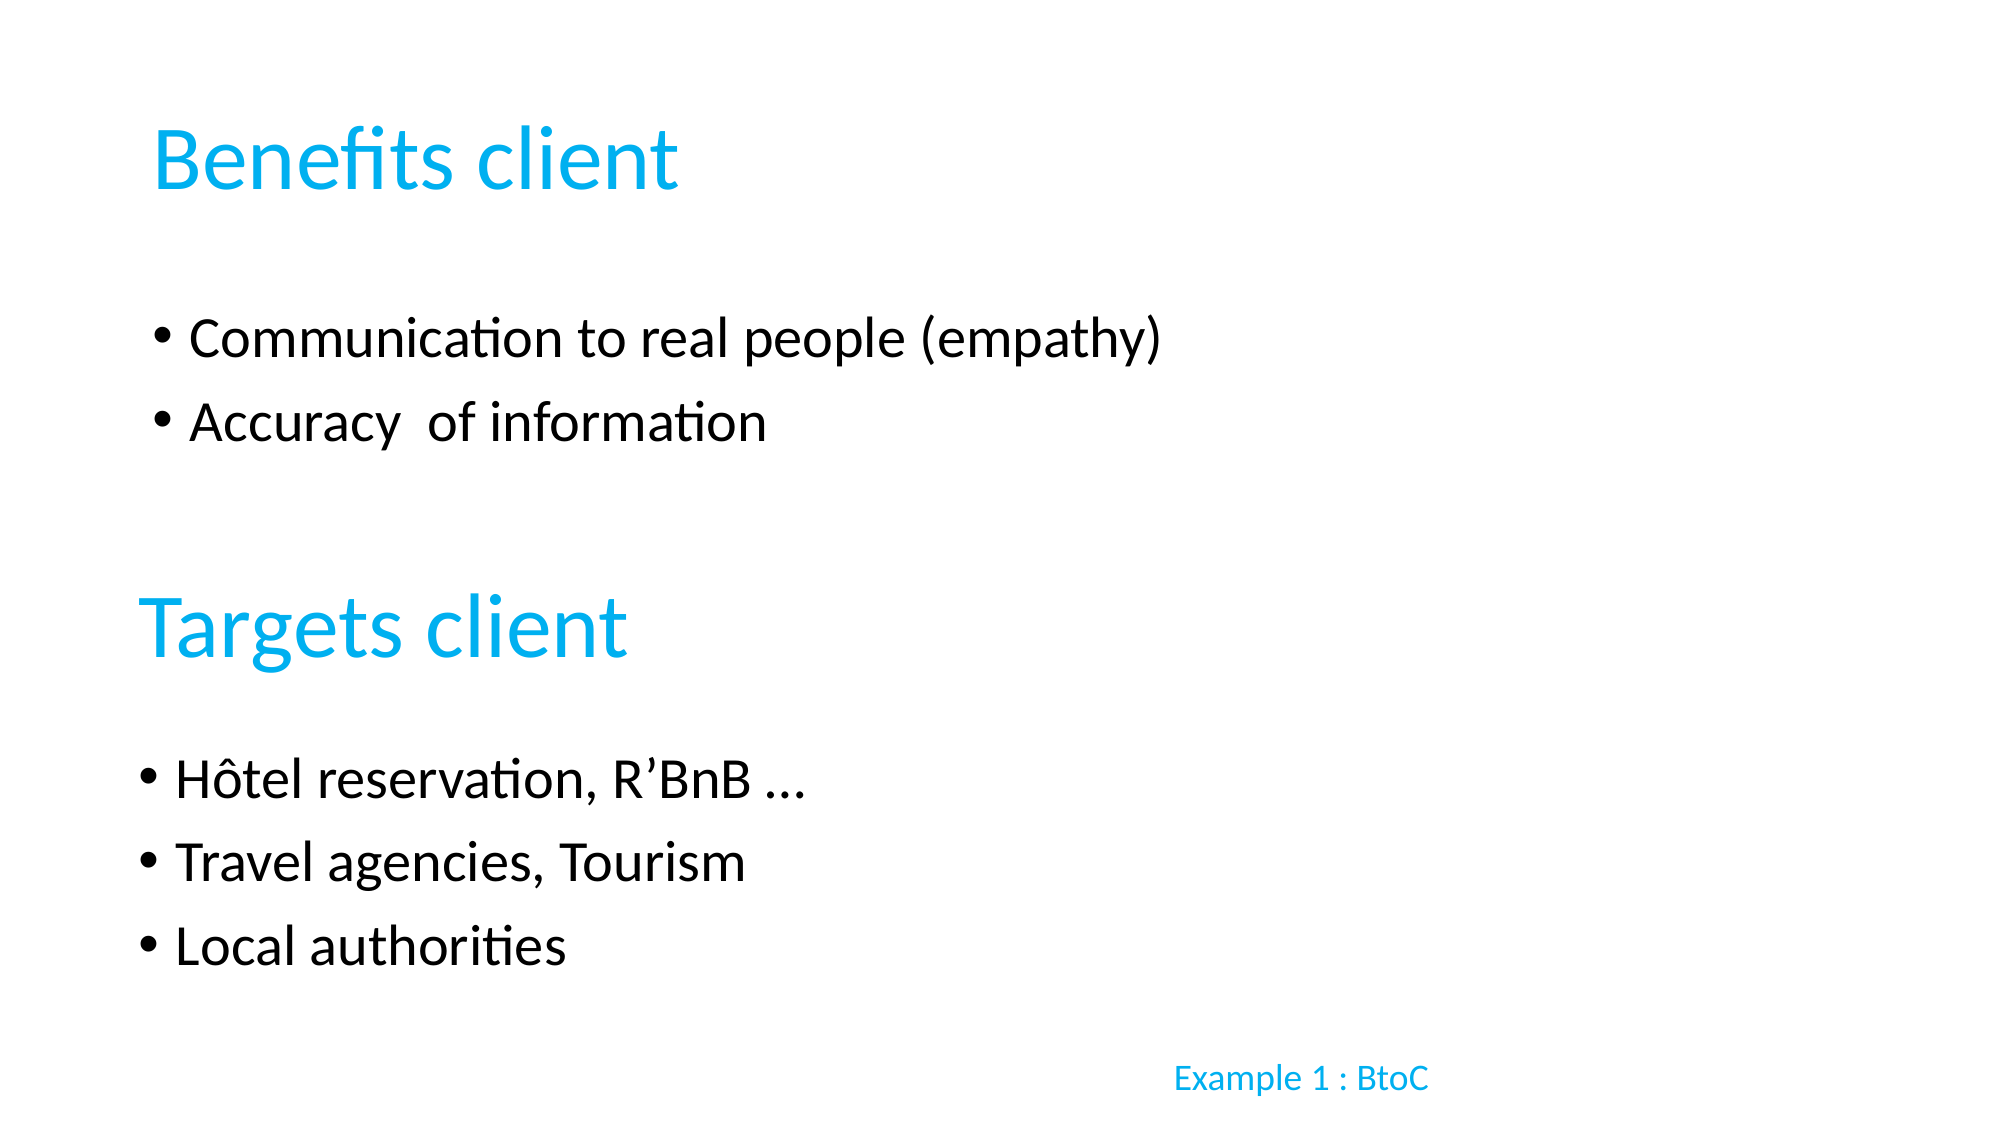

# Benefits client
Communication to real people (empathy)
Accuracy  of information
Targets client
Hôtel reservation, R’BnB …
Travel agencies, Tourism
Local authorities
Example 1 : BtoC